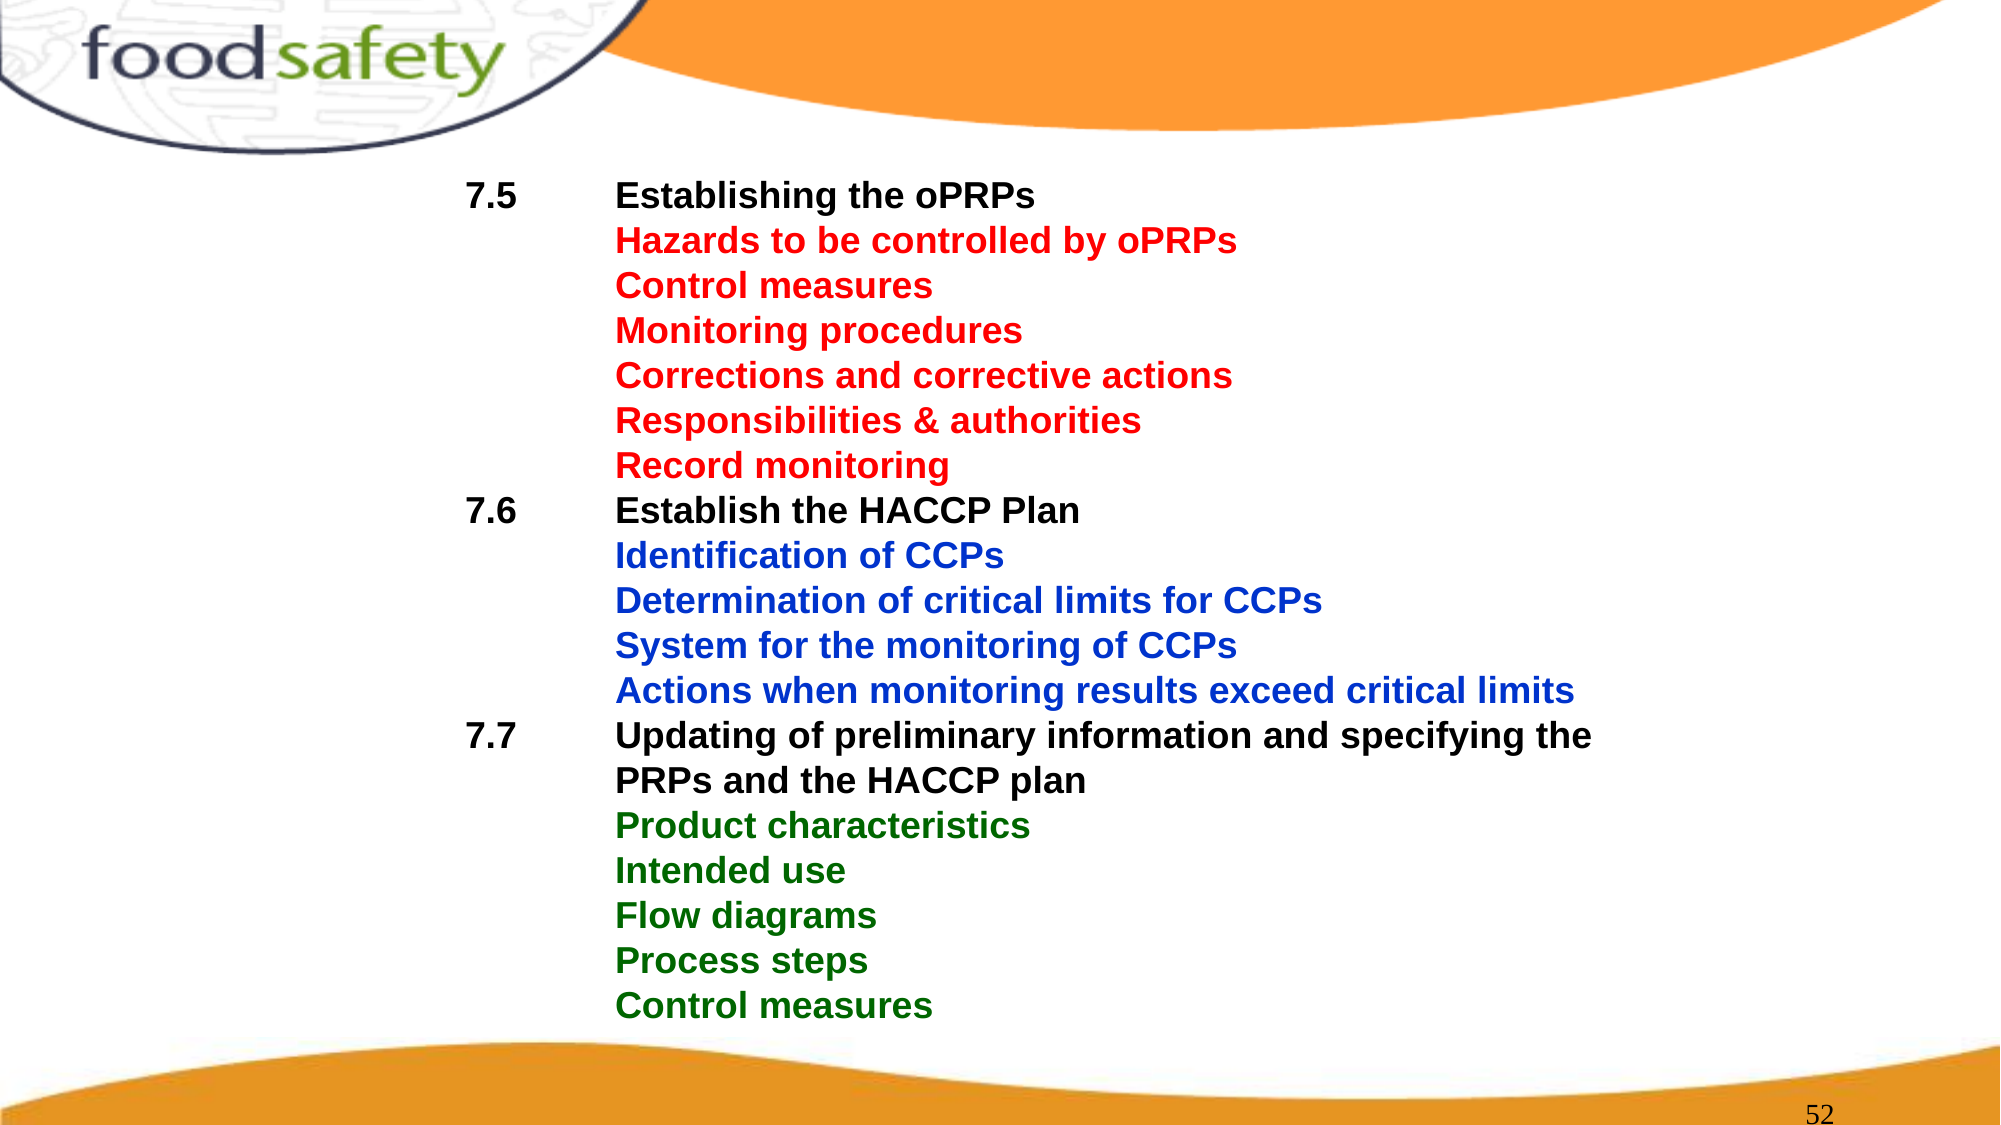

7.5	Establishing the oPRPs
	Hazards to be controlled by oPRPs
	Control measures
	Monitoring procedures
	Corrections and corrective actions
	Responsibilities & authorities
	Record monitoring
7.6 	Establish the HACCP Plan
	Identification of CCPs
	Determination of critical limits for CCPs
	System for the monitoring of CCPs
	Actions when monitoring results exceed critical limits
7.7 	Updating of preliminary information and specifying the
	PRPs and the HACCP plan
	Product characteristics
	Intended use
	Flow diagrams
	Process steps
	Control measures

52